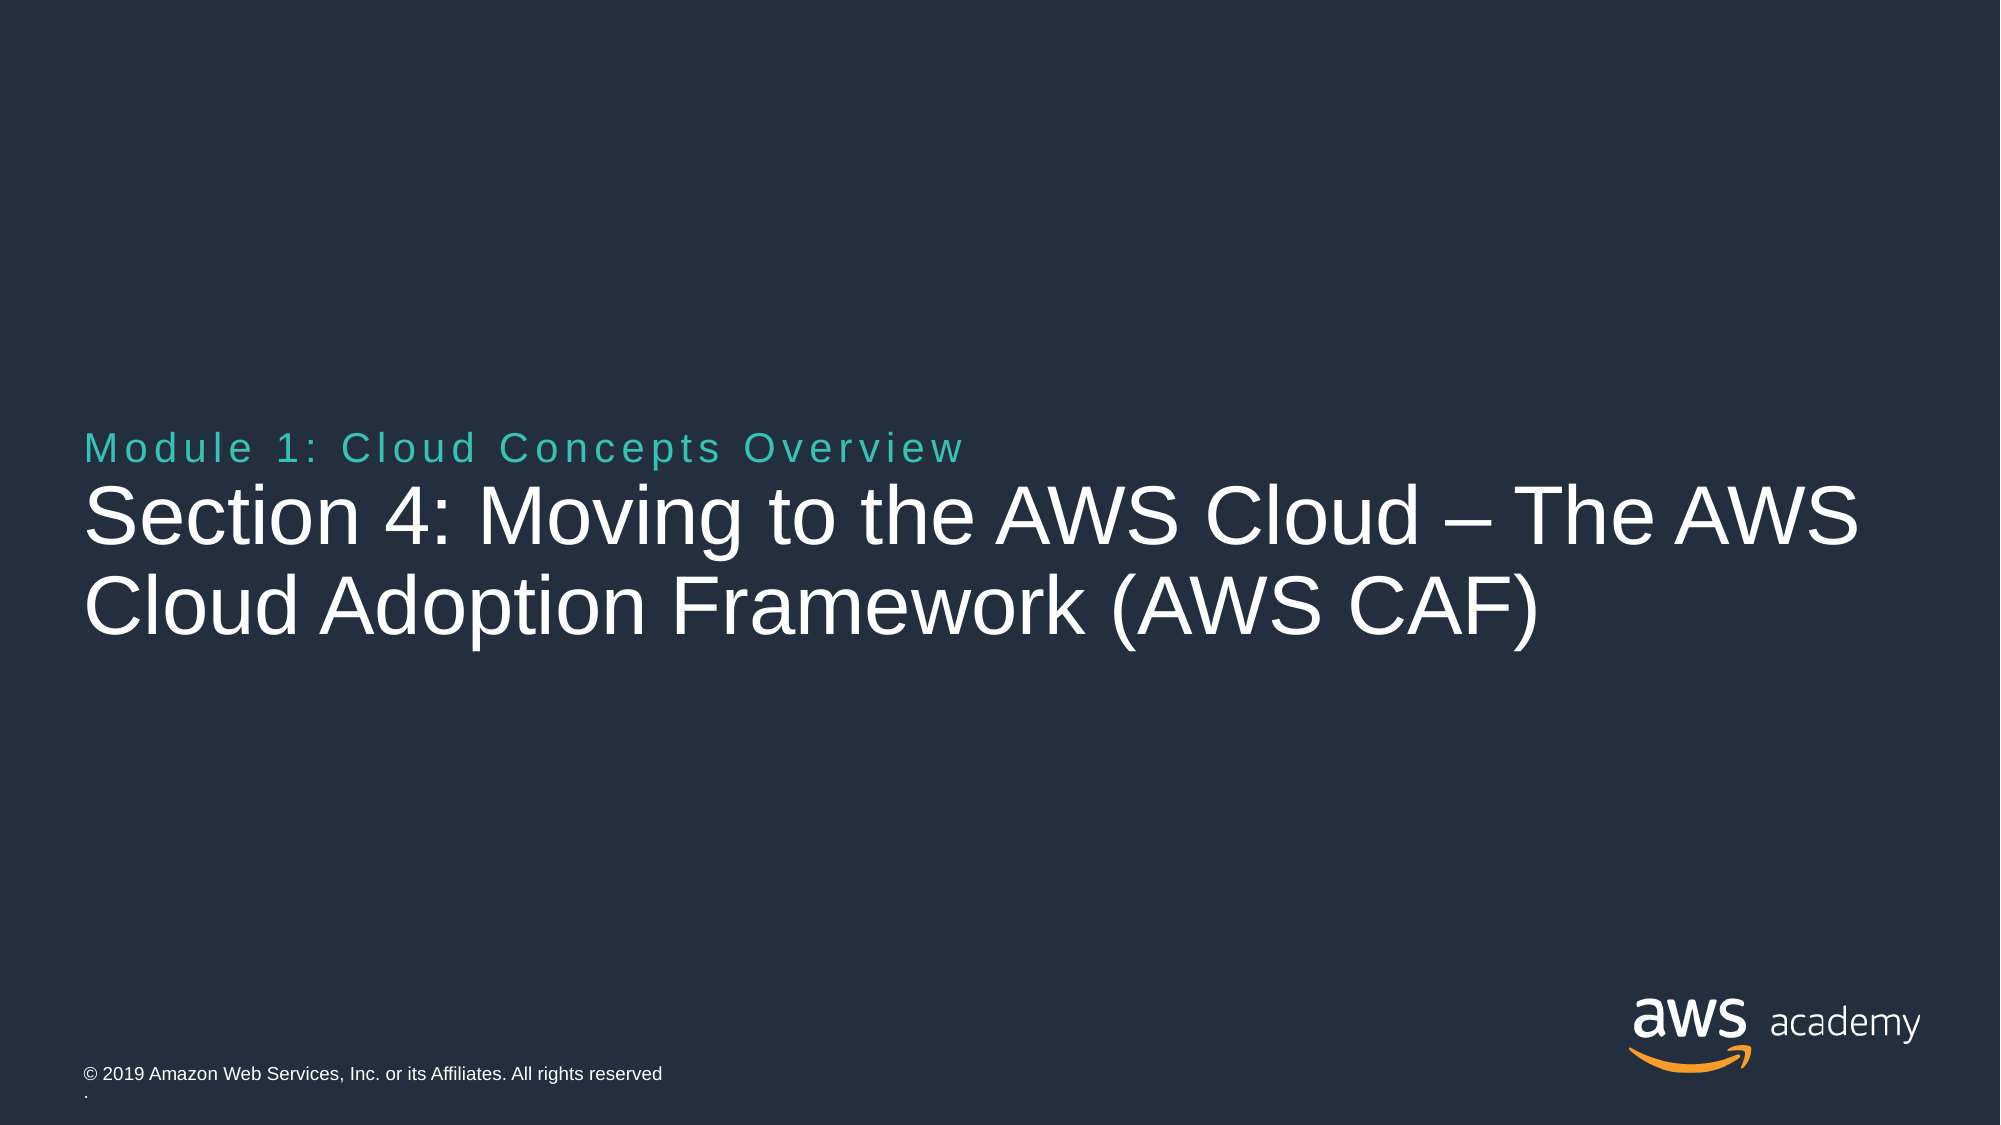

Module 1: Cloud Concepts Overview
# Section 4: Moving to the AWS Cloud – The AWS Cloud Adoption Framework (AWS CAF)
© 2019 Amazon Web Services, Inc. or its Affiliates. All rights reserved.